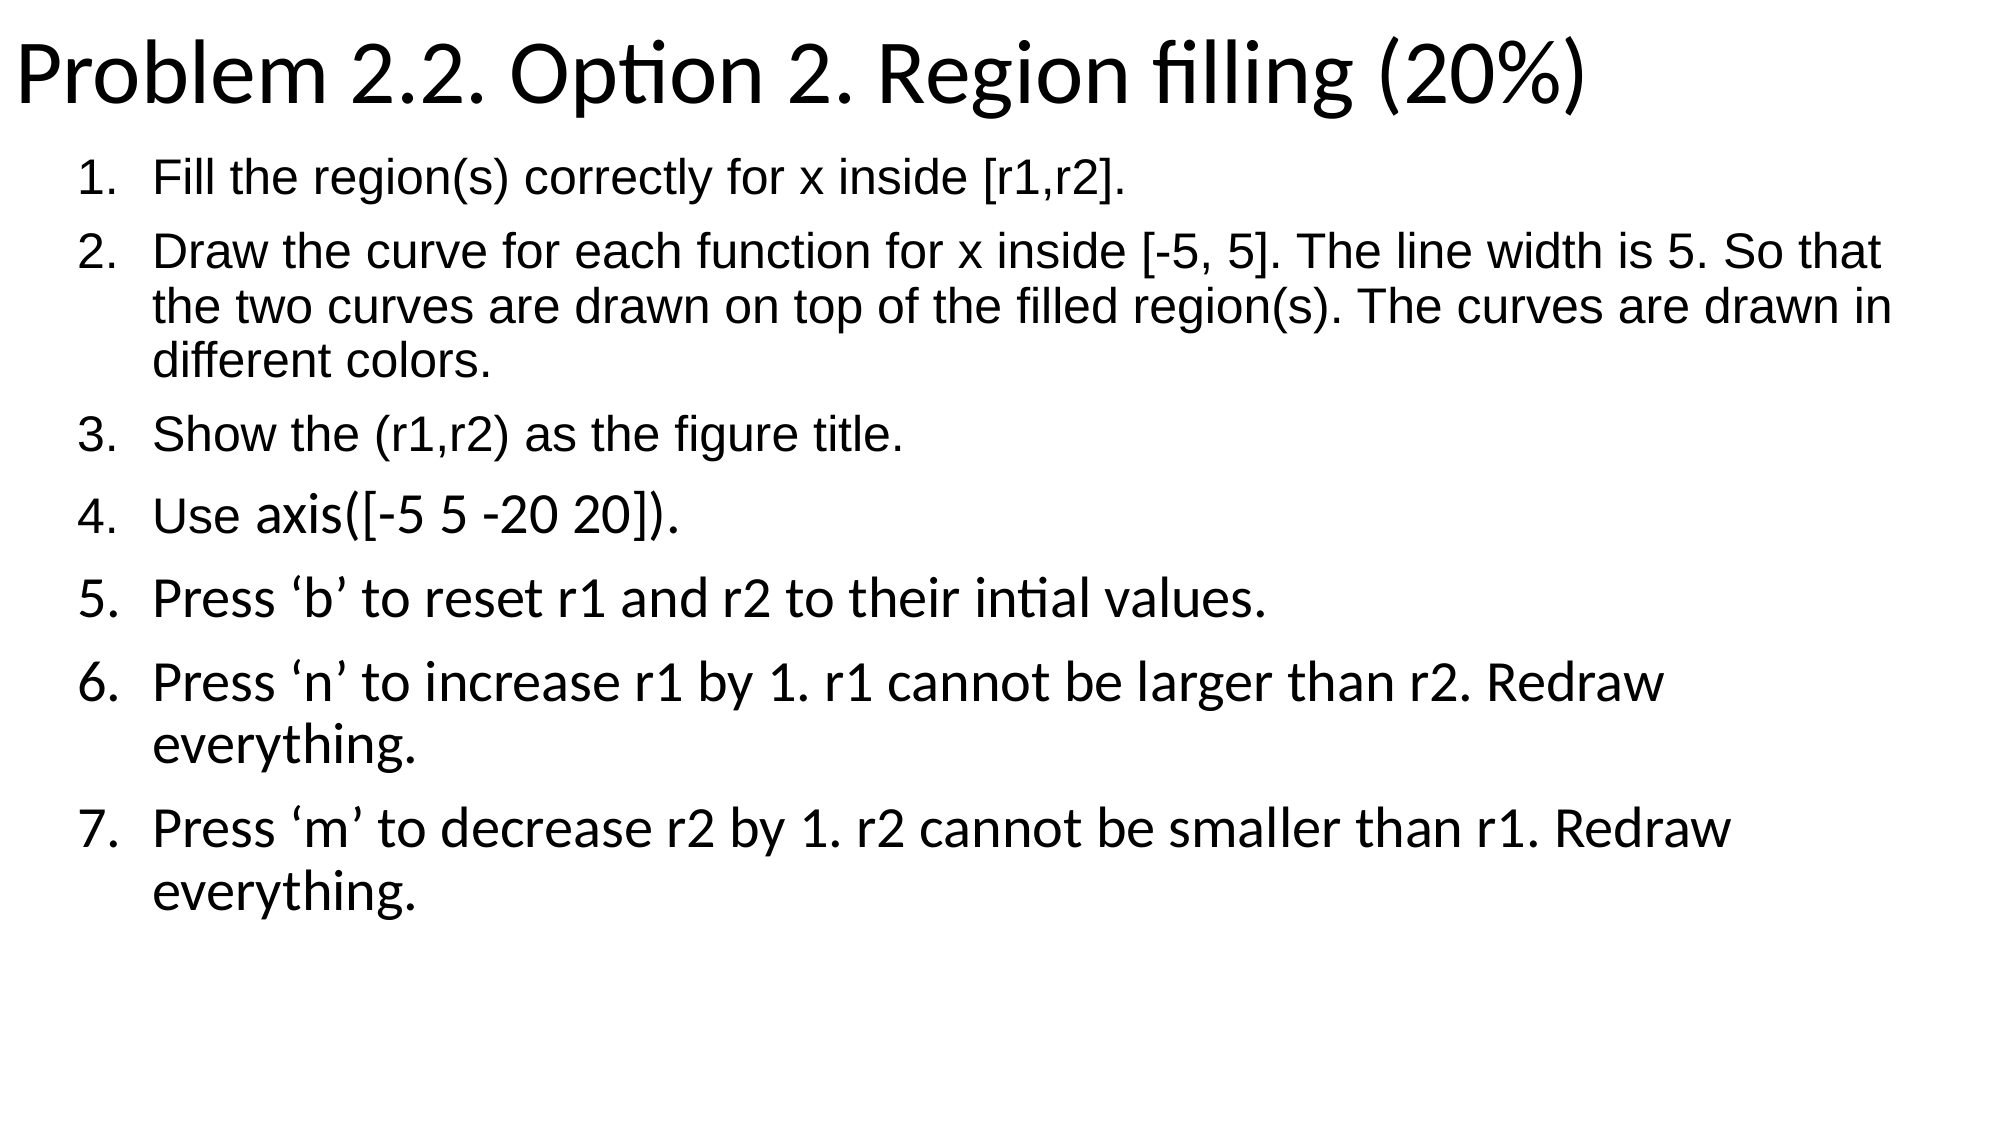

# Problem 2.2. Option 2. Region filling (20%)
Fill the region(s) correctly for x inside [r1,r2].
Draw the curve for each function for x inside [-5, 5]. The line width is 5. So that the two curves are drawn on top of the filled region(s). The curves are drawn in different colors.
Show the (r1,r2) as the figure title.
Use axis([-5 5 -20 20]).
Press ‘b’ to reset r1 and r2 to their intial values.
Press ‘n’ to increase r1 by 1. r1 cannot be larger than r2. Redraw everything.
Press ‘m’ to decrease r2 by 1. r2 cannot be smaller than r1. Redraw everything.